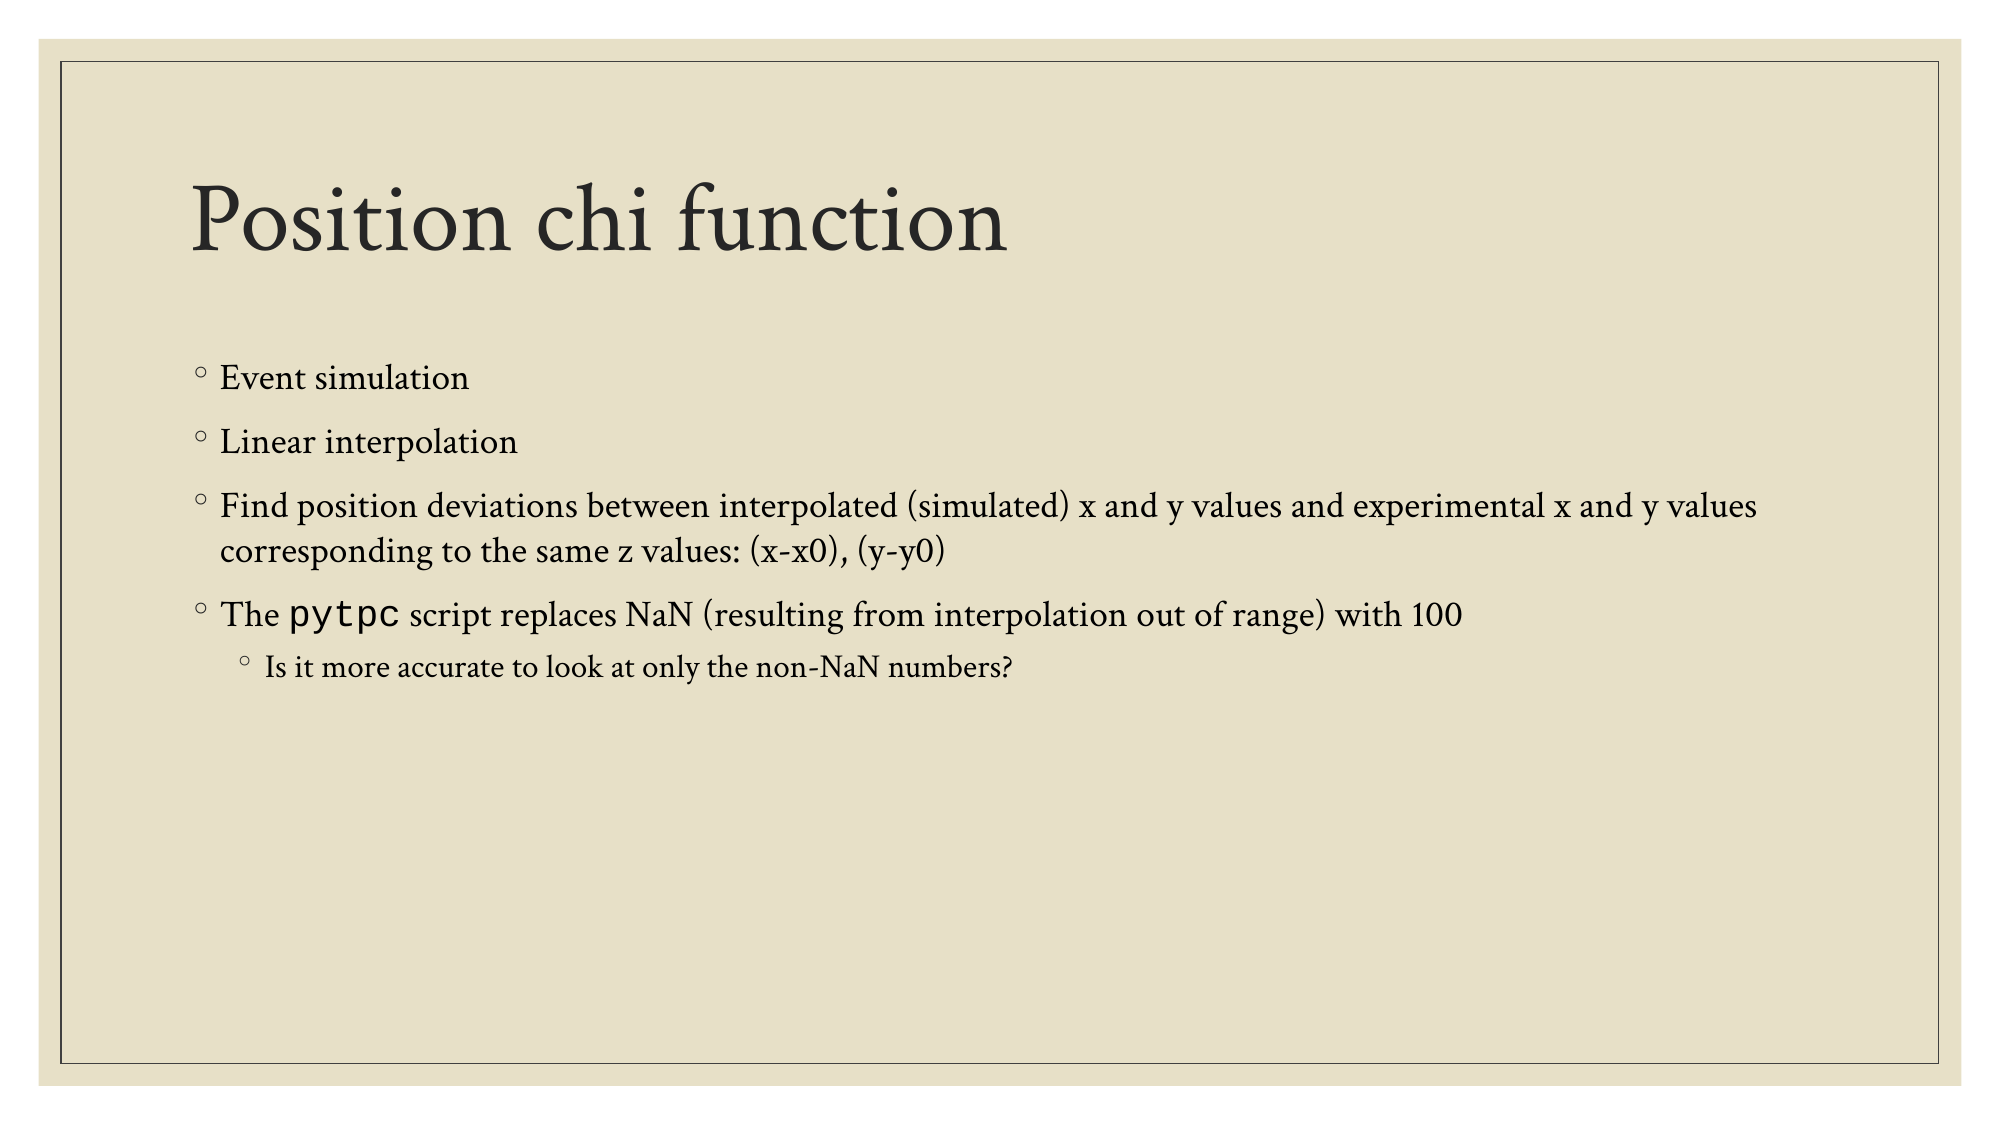

# Position chi function
Event simulation
Linear interpolation
Find position deviations between interpolated (simulated) x and y values and experimental x and y values corresponding to the same z values: (x-x0), (y-y0)
The pytpc script replaces NaN (resulting from interpolation out of range) with 100
Is it more accurate to look at only the non-NaN numbers?